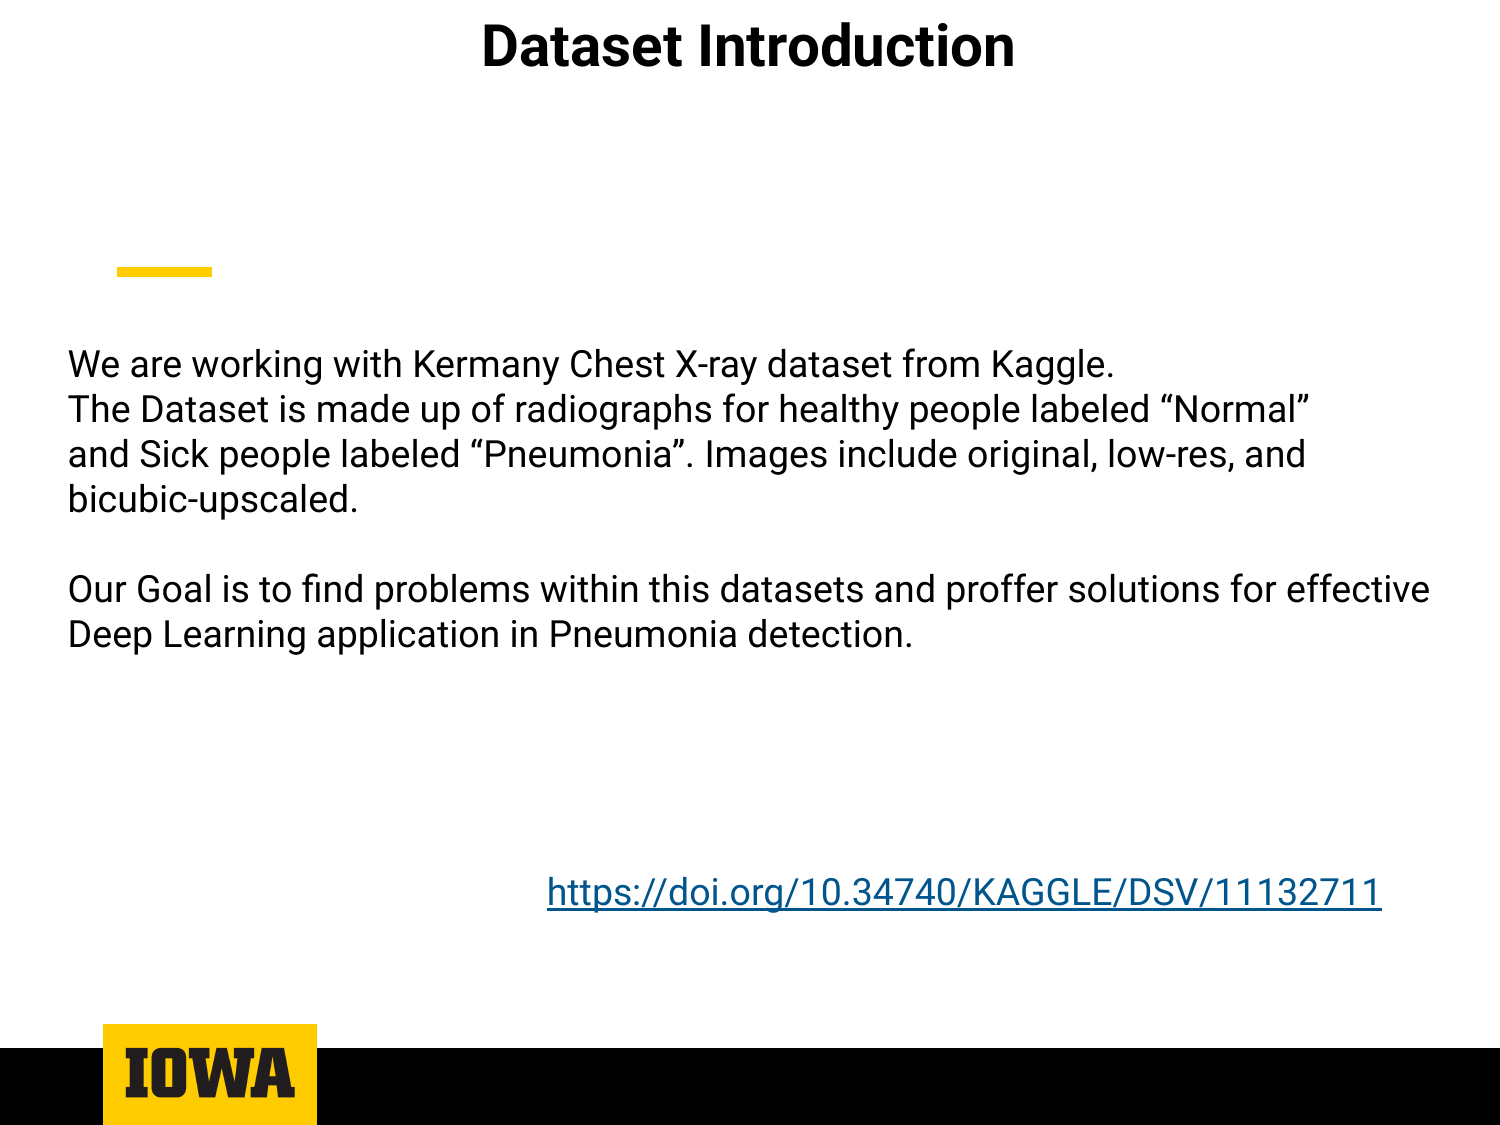

Dataset Introduction
We are working with Kermany Chest X-ray dataset from Kaggle.
The Dataset is made up of radiographs for healthy people labeled “Normal”
and Sick people labeled “Pneumonia”. Images include original, low-res, and
bicubic-upscaled.

Our Goal is to find problems within this datasets and proffer solutions for effective
Deep Learning application in Pneumonia detection.
https://doi.org/10.34740/KAGGLE/DSV/11132711